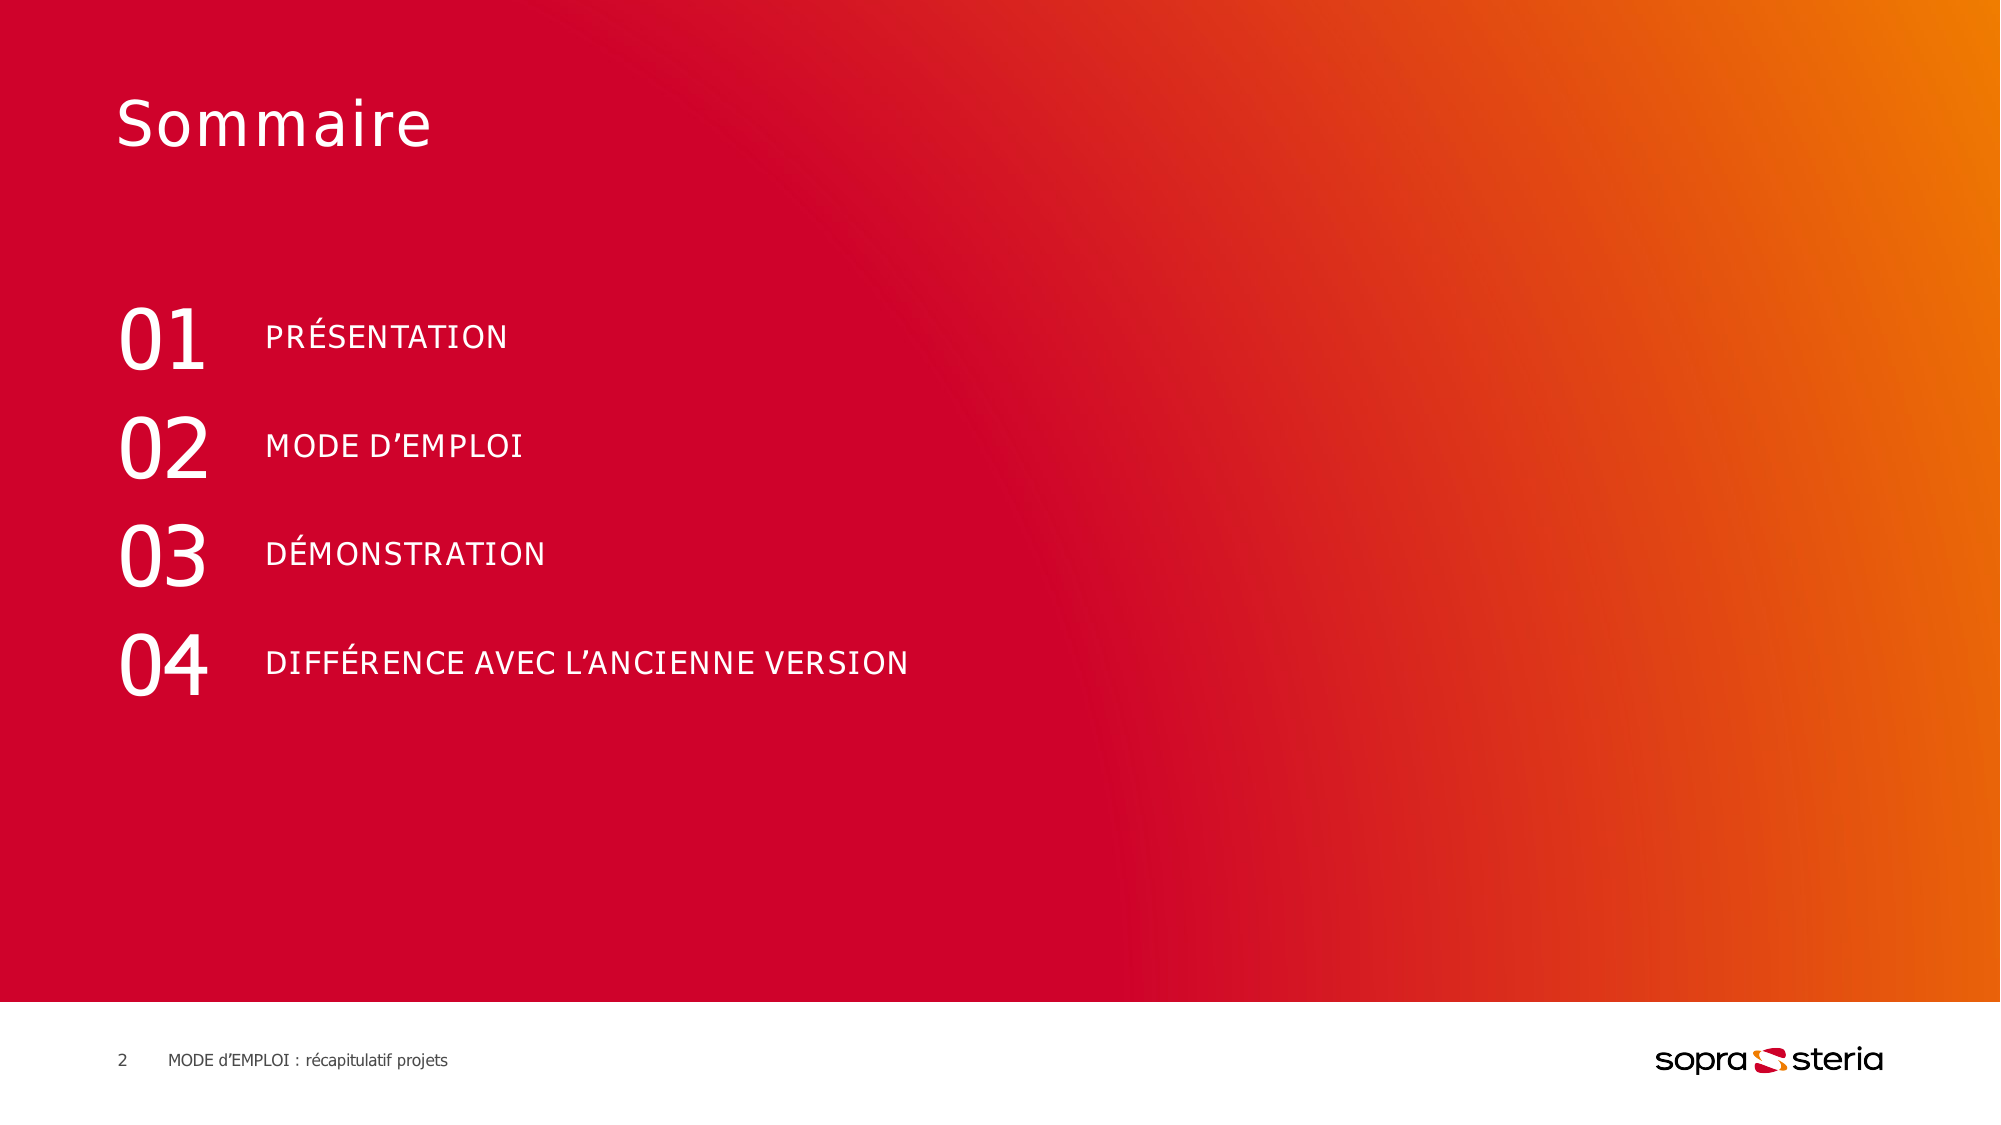

# Sommaire
01
PRÉSENTATION
02
MODE D’EMPLOI
03
DÉMONSTRATION
04
DIFFÉRENCE AVEC L’ANCIENNE VERSION
2
MODE d’EMPLOI : récapitulatif projets